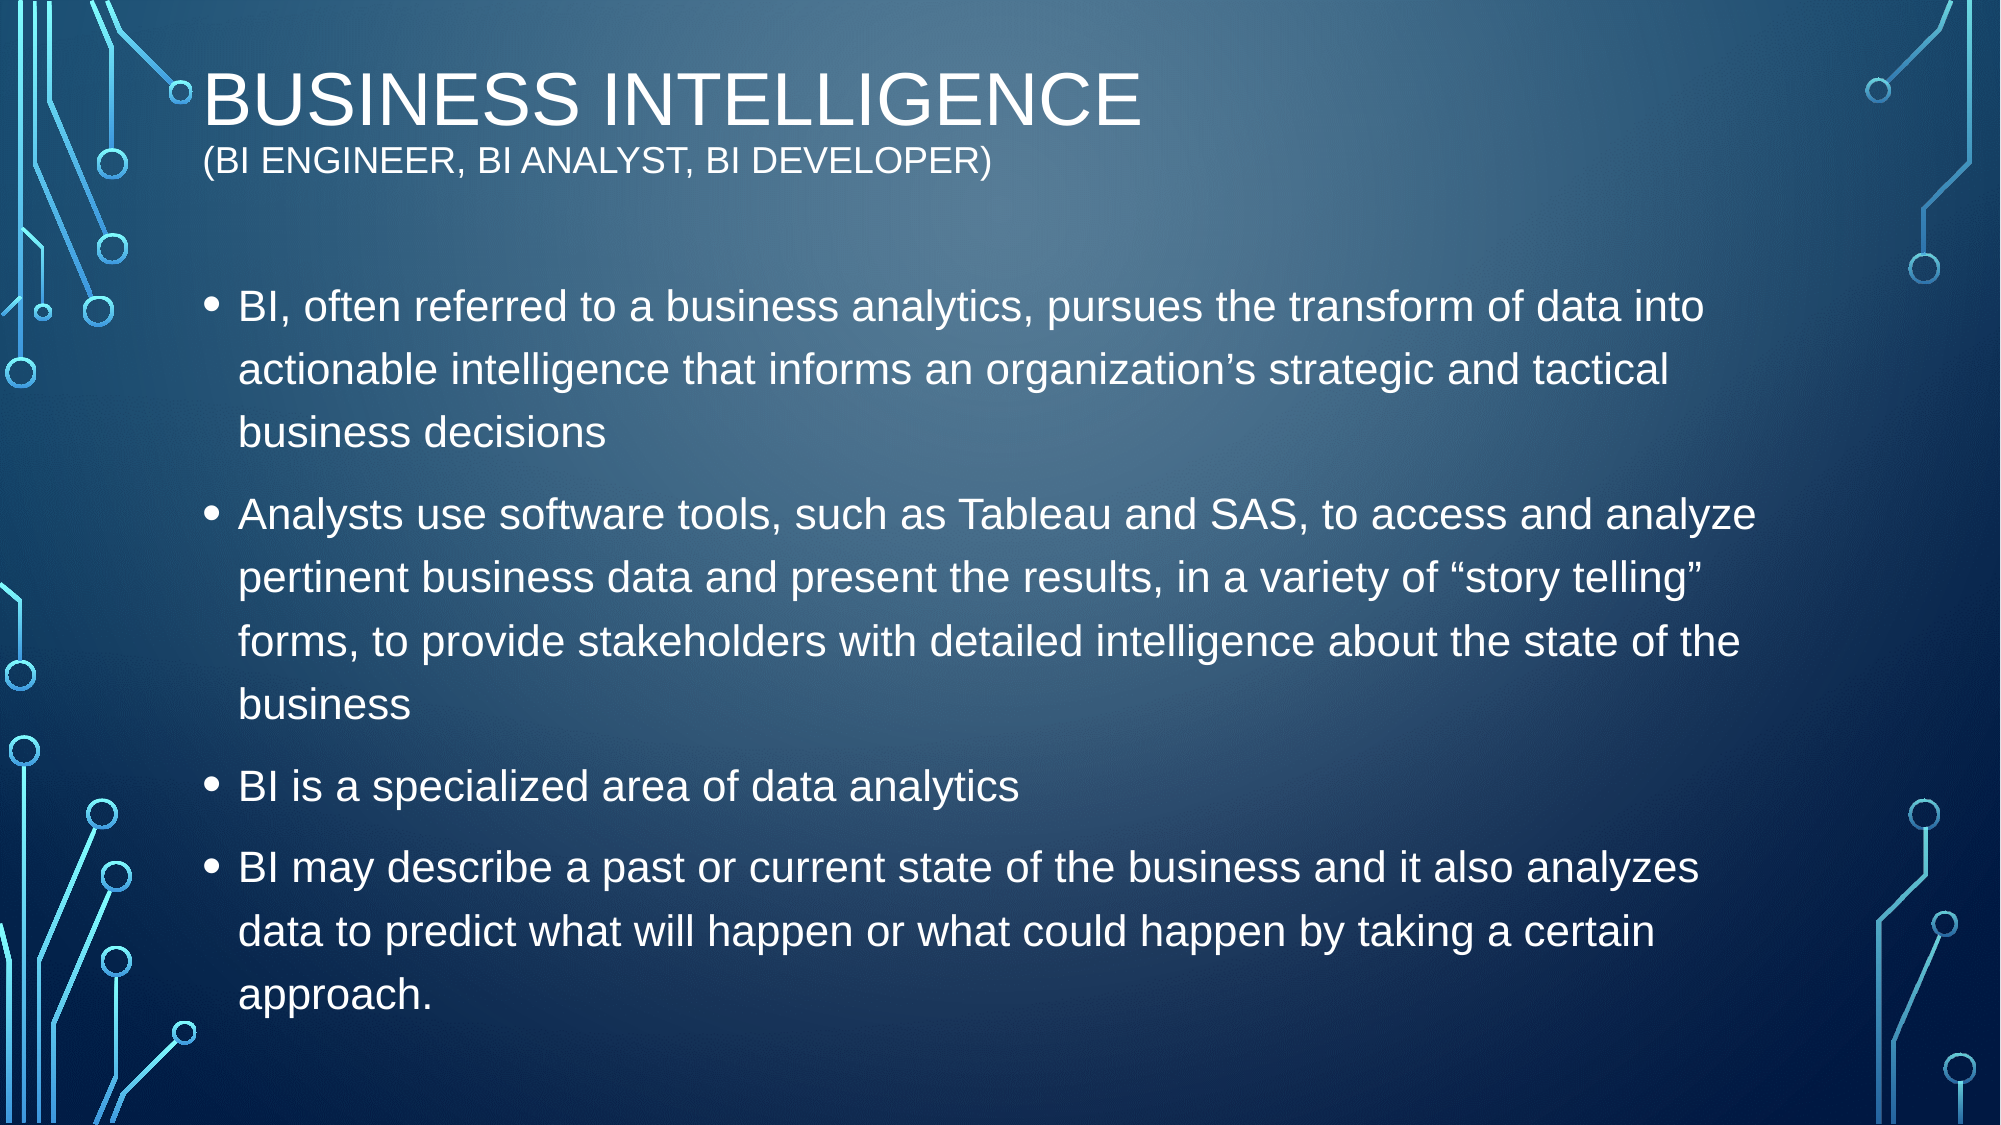

# Business Intelligence (BI Engineer, BI Analyst, BI Developer)
BI, often referred to a business analytics, pursues the transform of data into actionable intelligence that informs an organization’s strategic and tactical business decisions
Analysts use software tools, such as Tableau and SAS, to access and analyze pertinent business data and present the results, in a variety of “story telling” forms, to provide stakeholders with detailed intelligence about the state of the business
BI is a specialized area of data analytics
BI may describe a past or current state of the business and it also analyzes data to predict what will happen or what could happen by taking a certain approach.